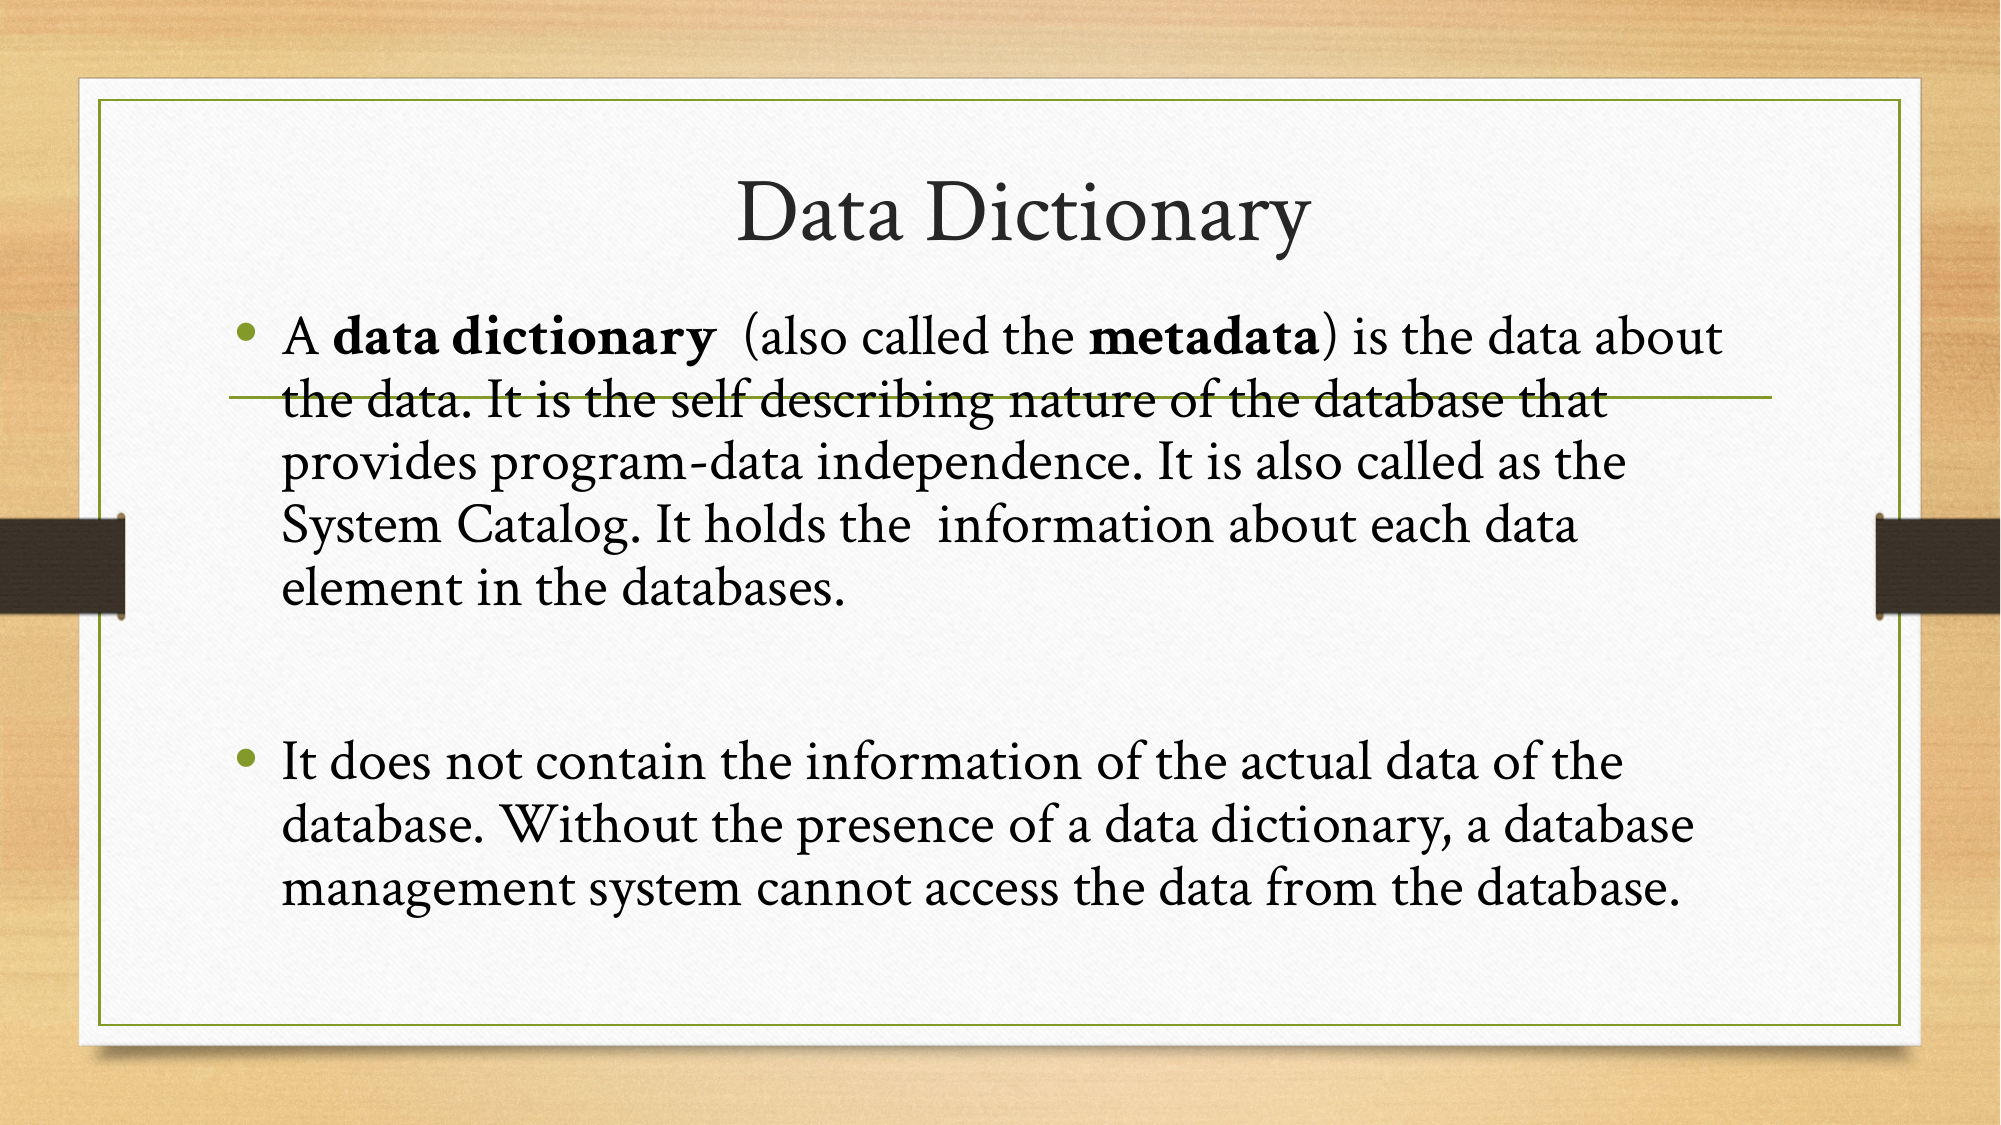

# Data Dictionary
A data dictionary  (also called the metadata) is the data about the data. It is the self describing nature of the database that provides program-data independence. It is also called as the System Catalog. It holds the  information about each data element in the databases.

It does not contain the information of the actual data of the database. Without the presence of a data dictionary, a database management system cannot access the data from the database.